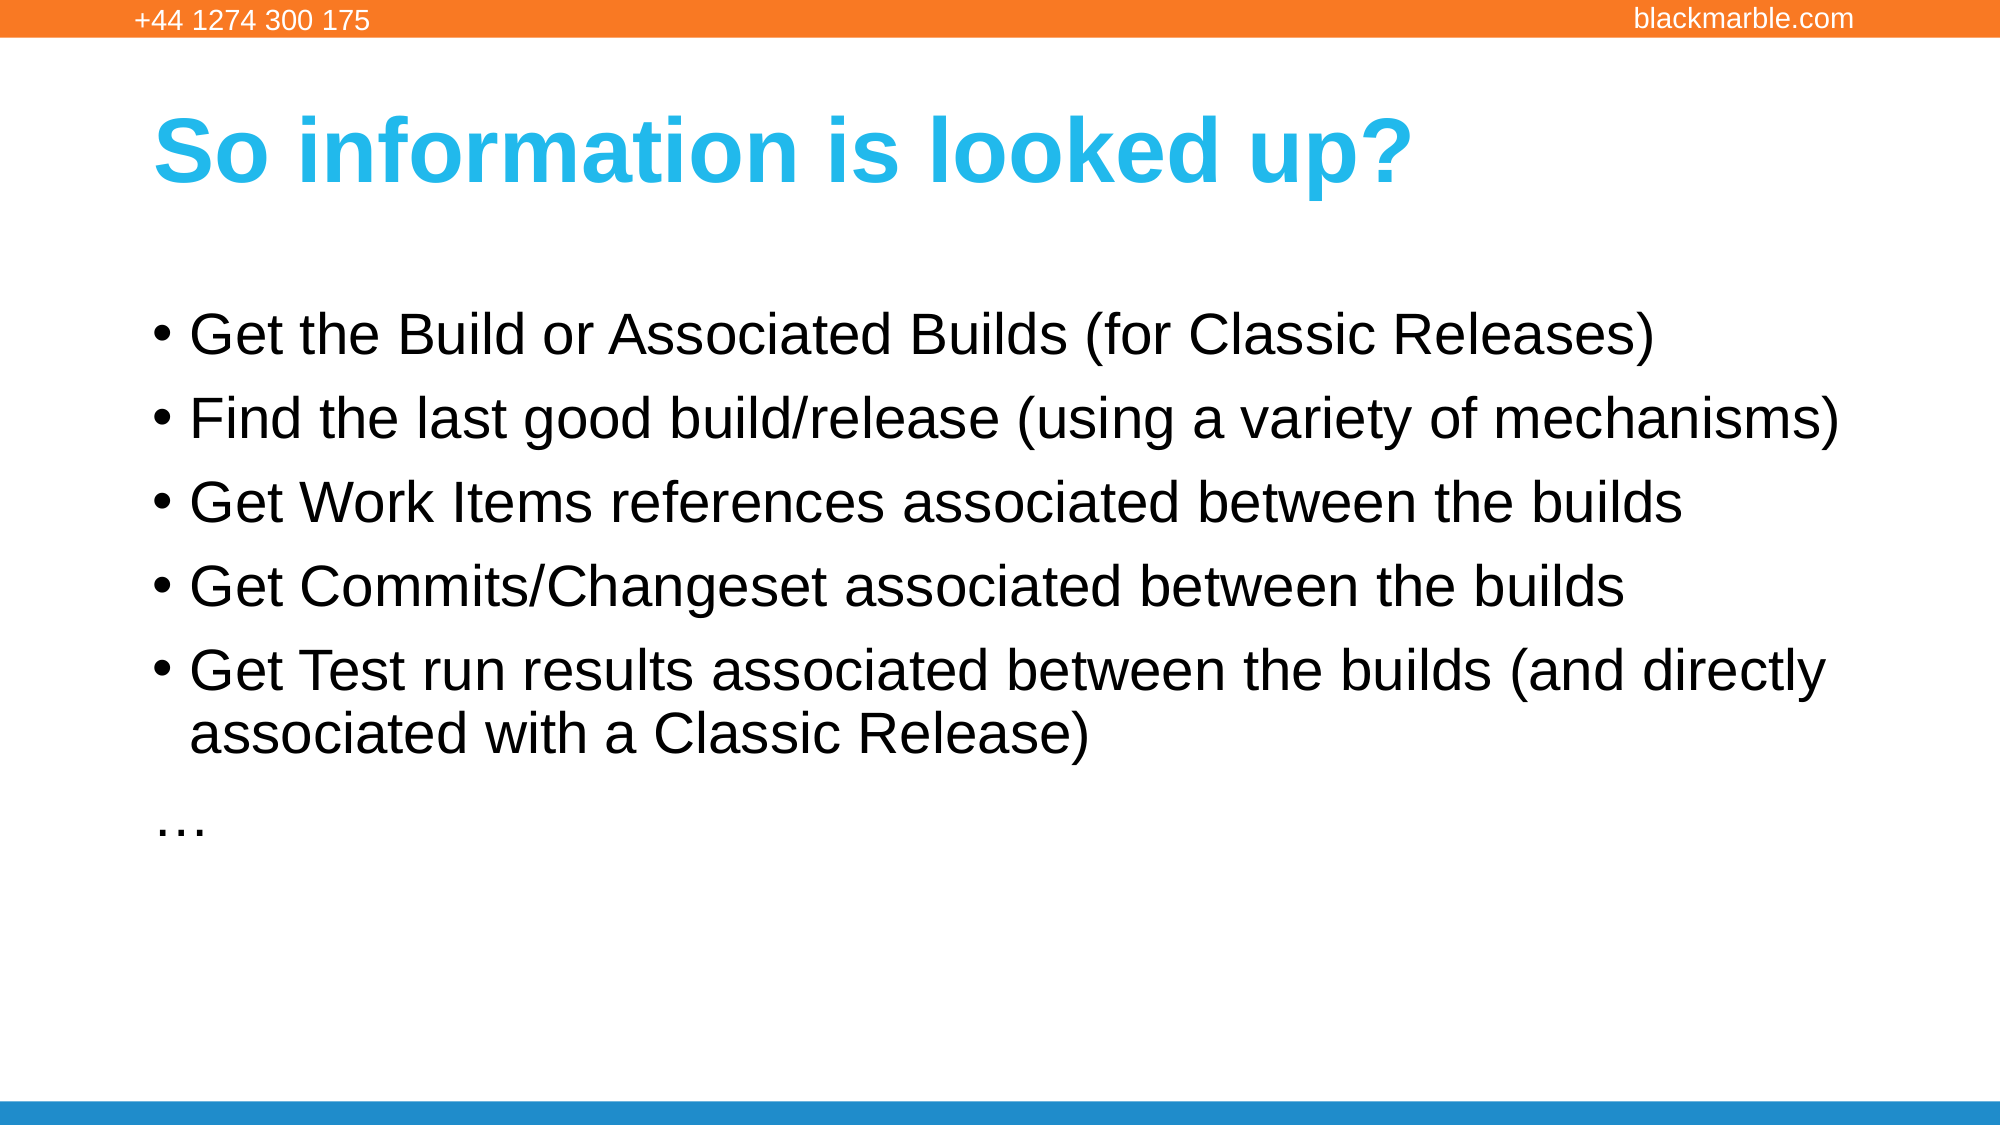

# So information is looked up?
Get the Build or Associated Builds (for Classic Releases)
Find the last good build/release (using a variety of mechanisms)
Get Work Items references associated between the builds
Get Commits/Changeset associated between the builds
Get Test run results associated between the builds (and directly associated with a Classic Release)
…